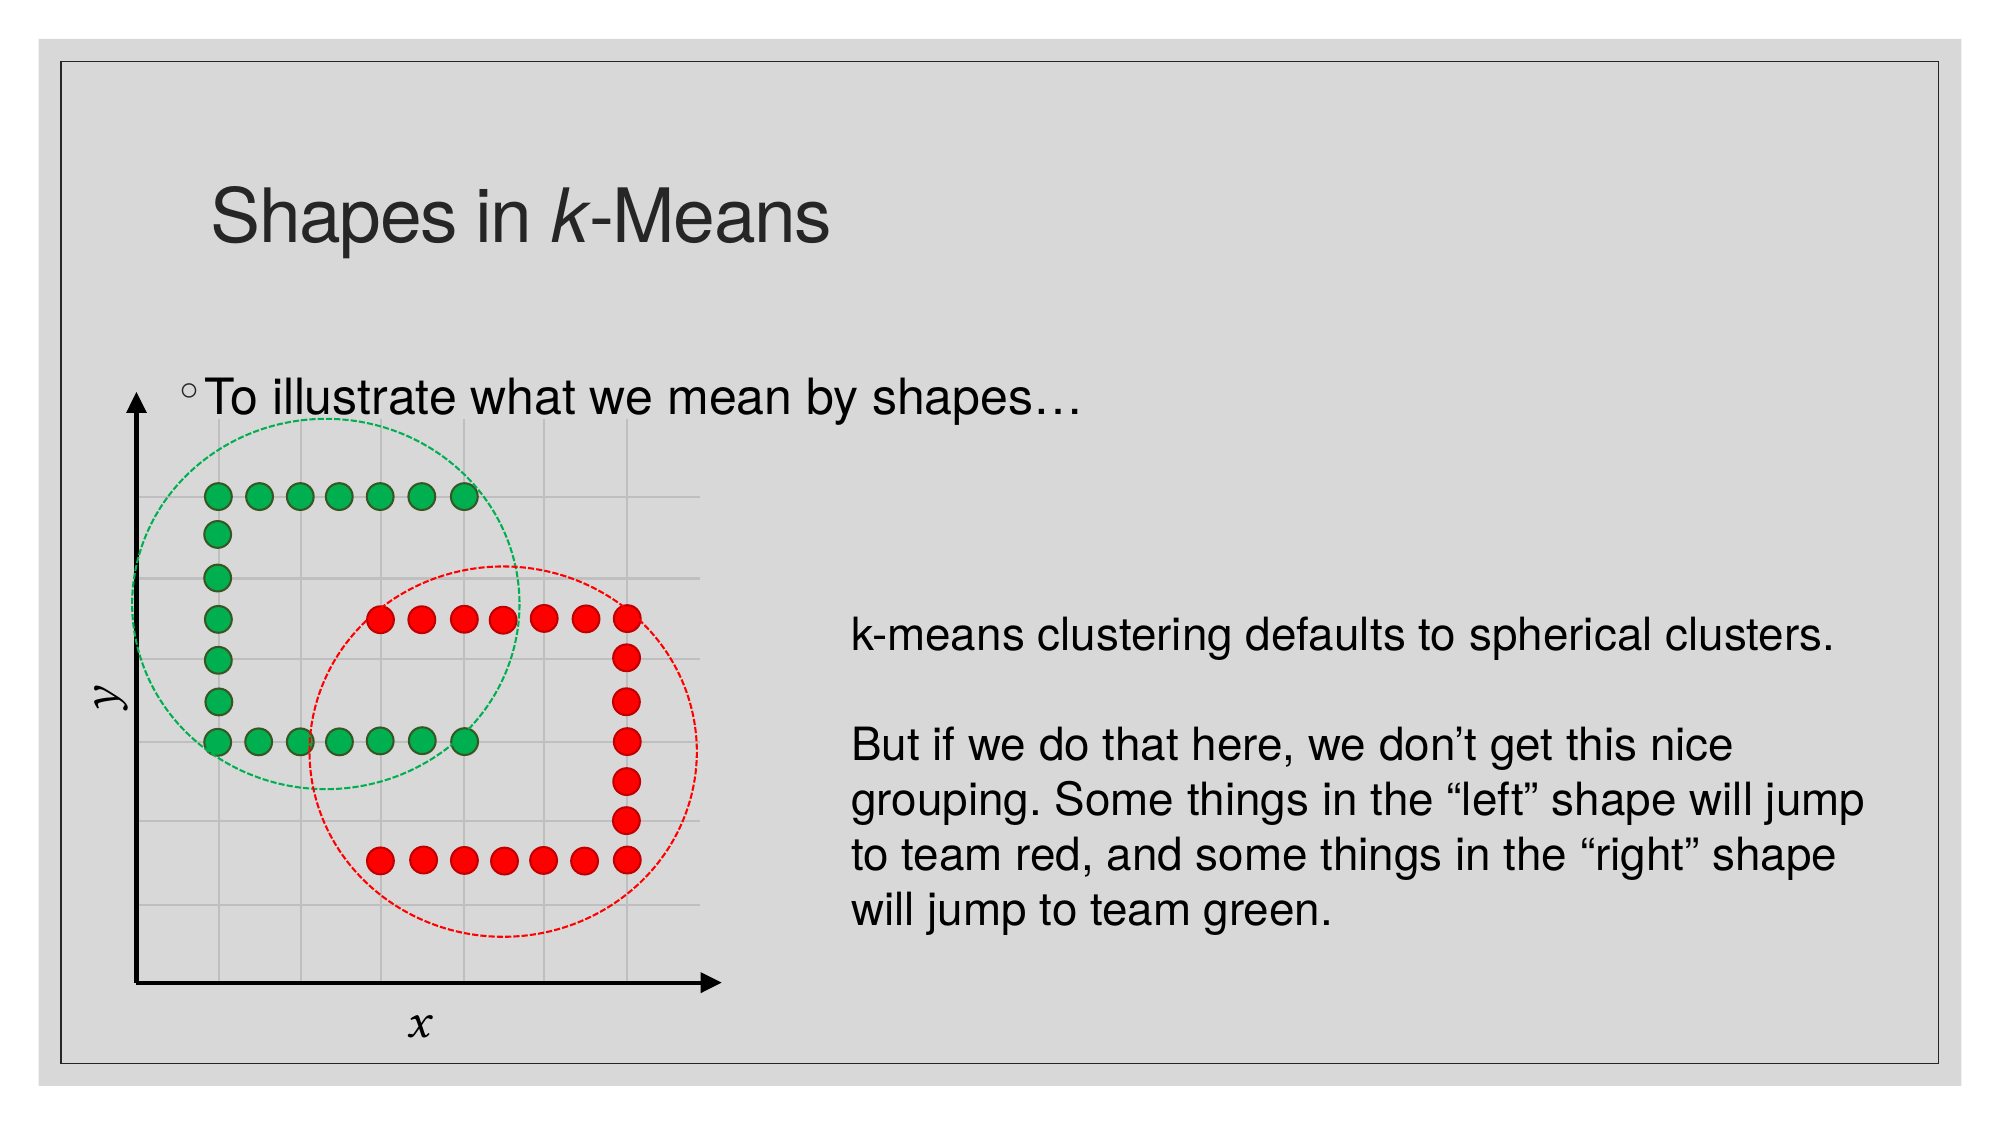

# Shapes in k-Means
To illustrate what we mean by shapes…
y
x

k-means clustering defaults to spherical clusters.

But if we do that here, we don’t get this nice grouping. Some things in the “left” shape will jump to team red, and some things in the “right” shape will jump to team green.